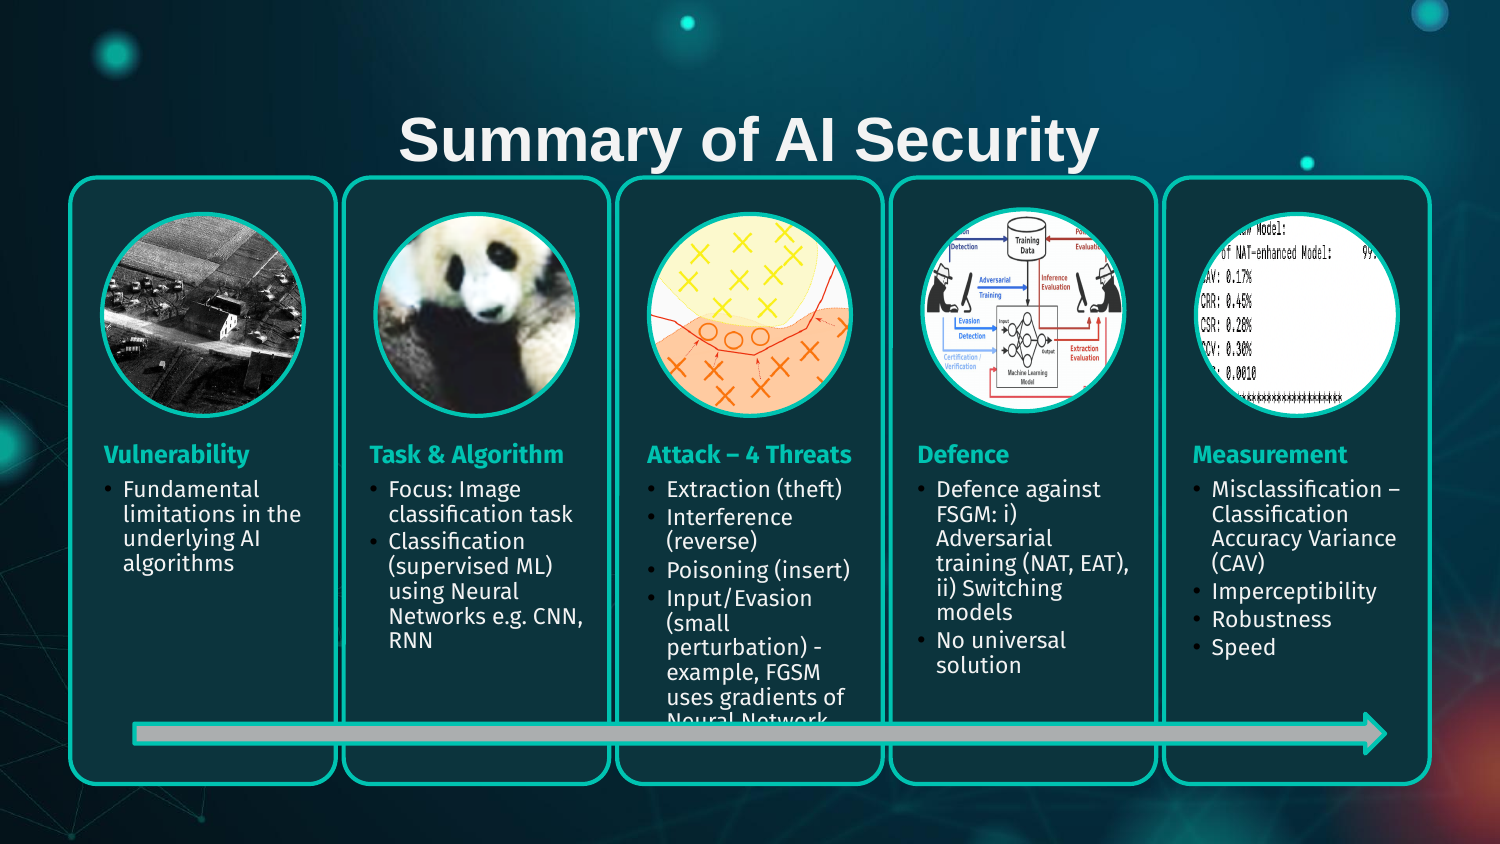

# Summary of AI Security
Vulnerability
Fundamental limitations in the underlying AI algorithms
Task & Algorithm
Focus: Image classification task
Classification (supervised ML) using Neural Networks e.g. CNN, RNN
Attack – 4 Threats
Extraction (theft)
Interference (reverse)
Poisoning (insert)
Input/Evasion (small perturbation) - example, FGSM uses gradients of Neural Network
Defence
Defence against FSGM: i) Adversarial training (NAT, EAT), ii) Switching models
No universal solution
Measurement
Misclassification – Classification Accuracy Variance (CAV)
Imperceptibility
Robustness
Speed